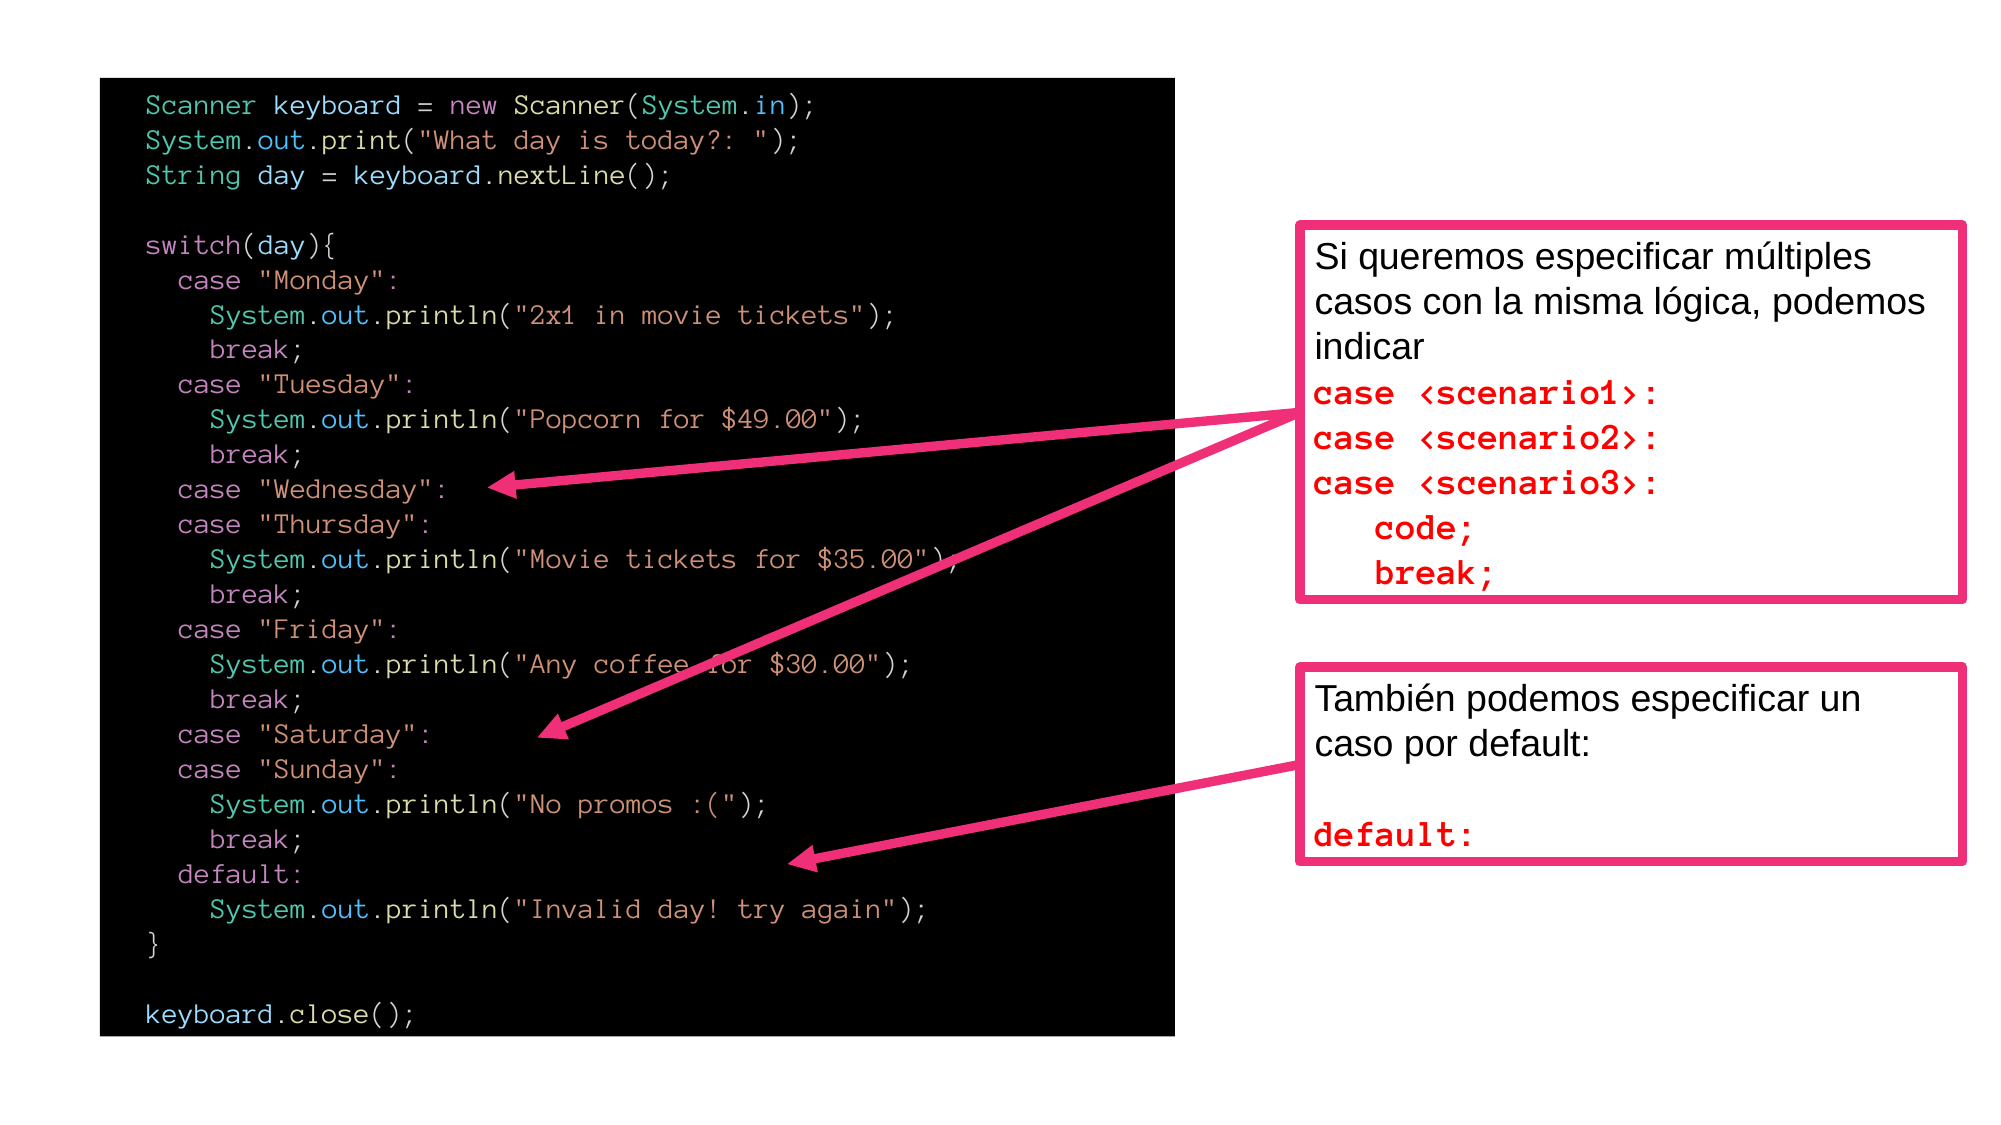

Scanner keyboard = new Scanner(System.in);
  System.out.print("What day is today?: ");
  String day = keyboard.nextLine();
  switch(day){
    case "Monday":
      System.out.println("2x1 in movie tickets");
      break;
    case "Tuesday":
      System.out.println("Popcorn for $49.00");
      break;
    case "Wednesday": 
    case "Thursday":
      System.out.println("Movie tickets for $35.00");
      break;
    case "Friday":
      System.out.println("Any coffee for $30.00");
      break;
    case "Saturday":
    case "Sunday":
      System.out.println("No promos :(");
      break;
    default:
      System.out.println("Invalid day! try again");
  }

  keyboard.close();
Si queremos especificar múltiples casos con la misma lógica, podemos indicar
case <scenario1>:
case <scenario2>:
case <scenario3>:
   code;
   break;
También podemos especificar un caso por default:

default: